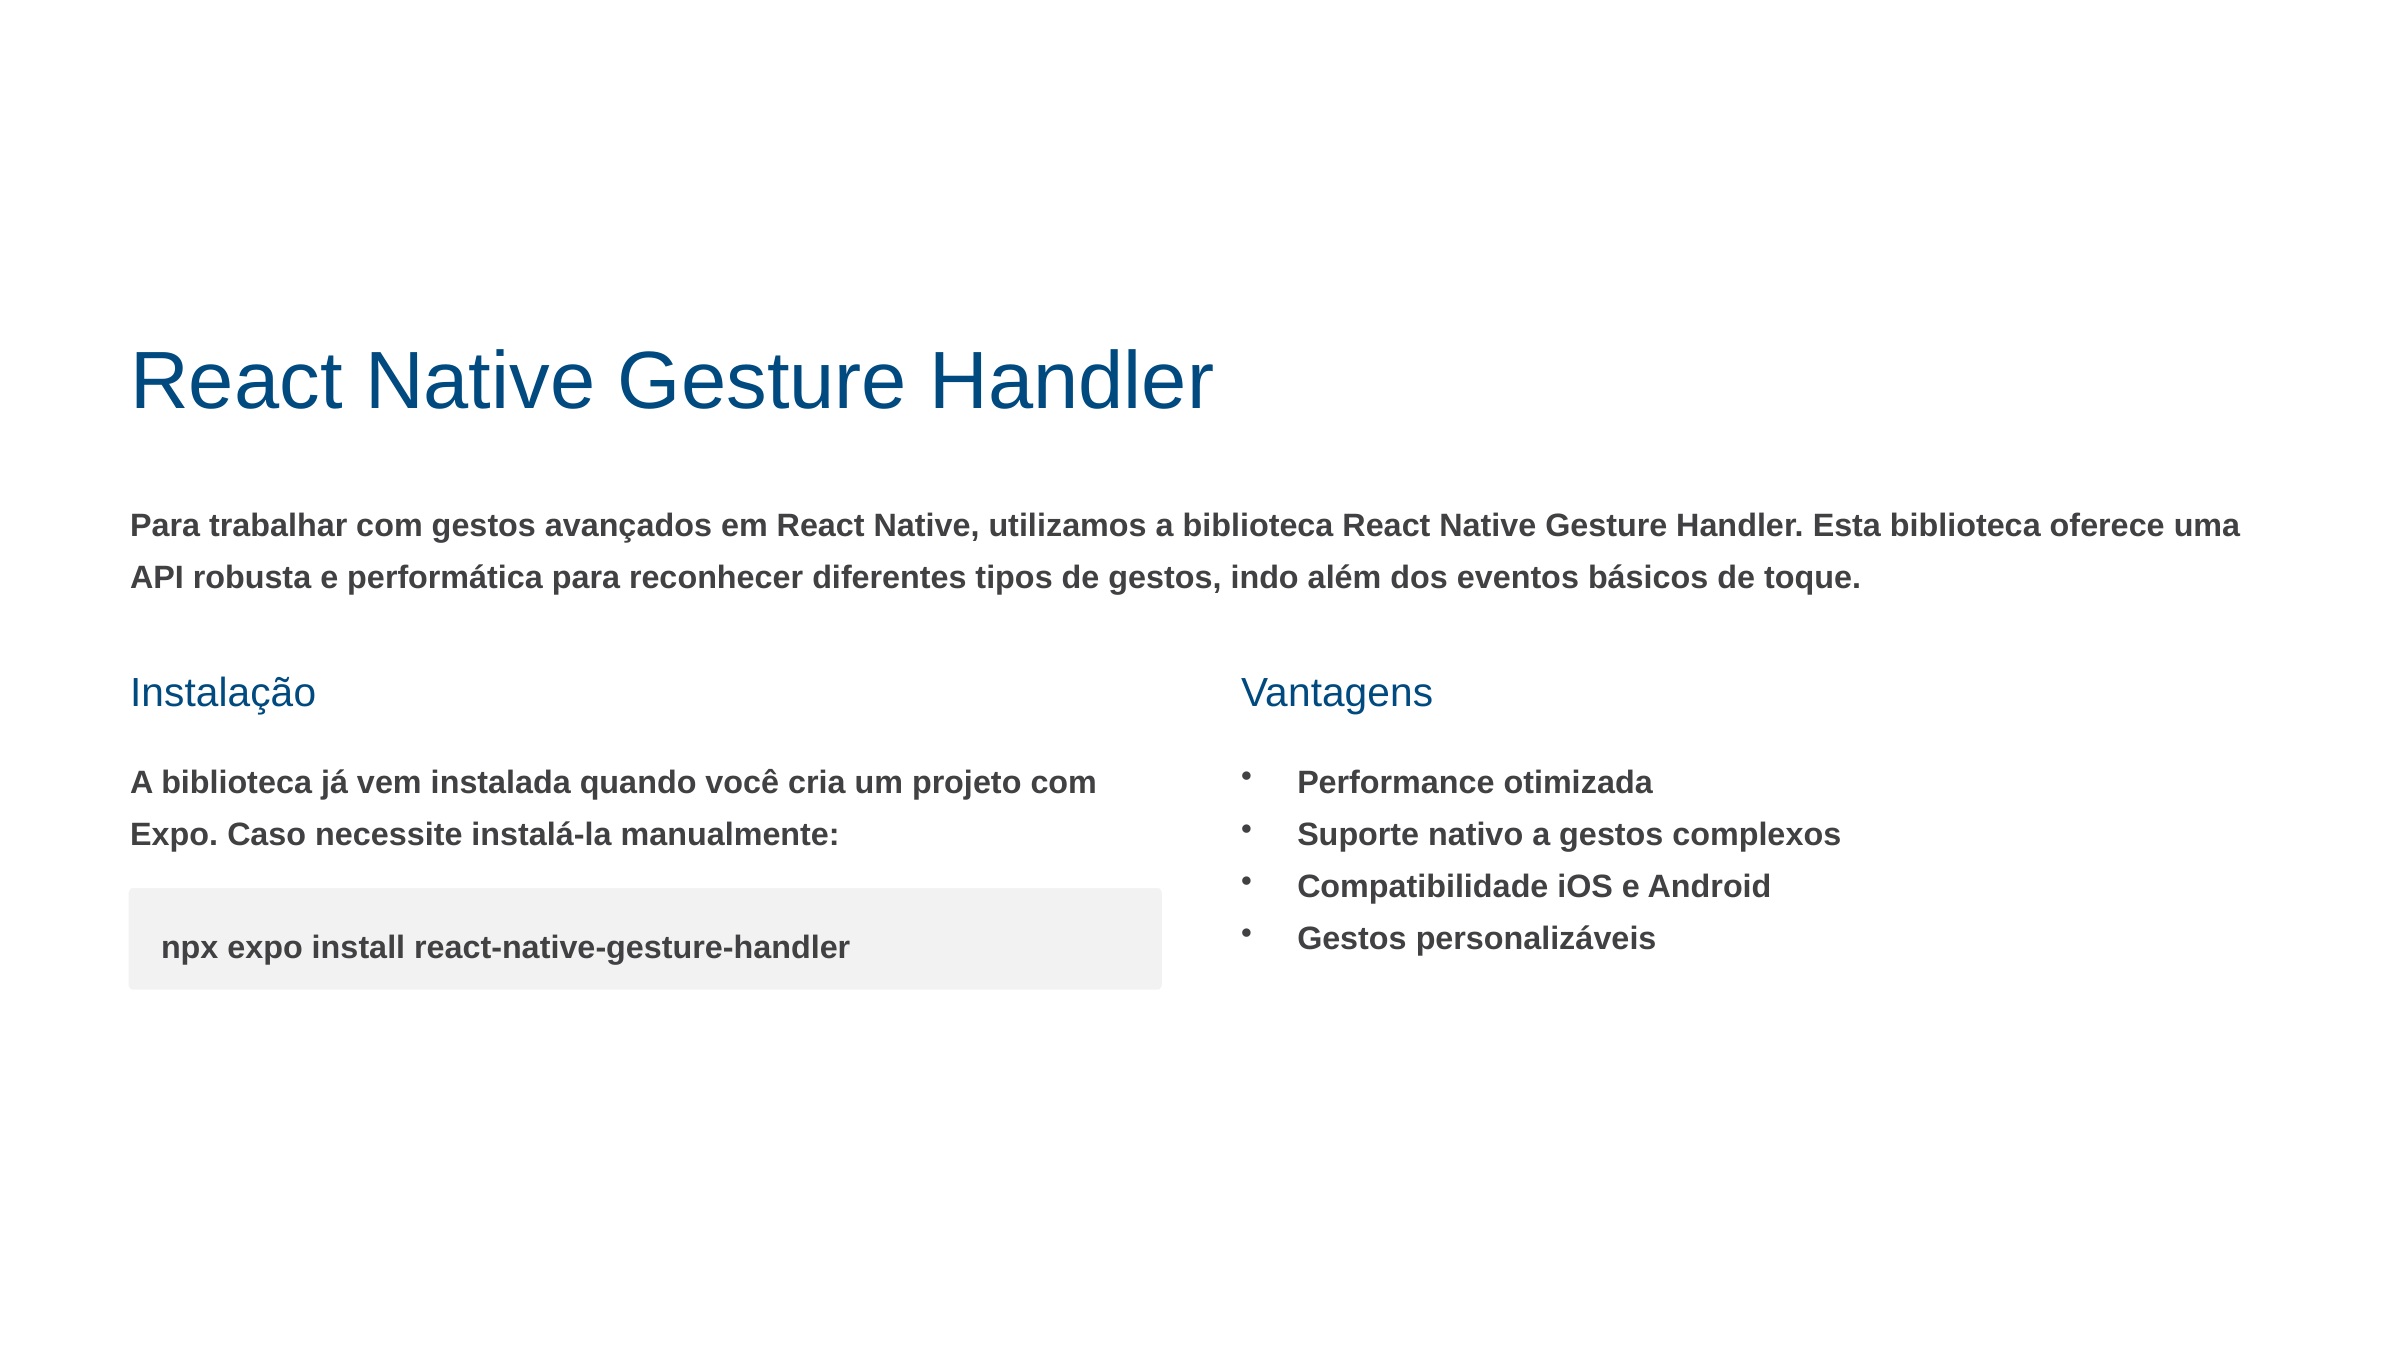

React Native Gesture Handler
Para trabalhar com gestos avançados em React Native, utilizamos a biblioteca React Native Gesture Handler. Esta biblioteca oferece uma API robusta e performática para reconhecer diferentes tipos de gestos, indo além dos eventos básicos de toque.
Instalação
Vantagens
A biblioteca já vem instalada quando você cria um projeto com Expo. Caso necessite instalá-la manualmente:
Performance otimizada
Suporte nativo a gestos complexos
Compatibilidade iOS e Android
Gestos personalizáveis

npx expo install react-native-gesture-handler